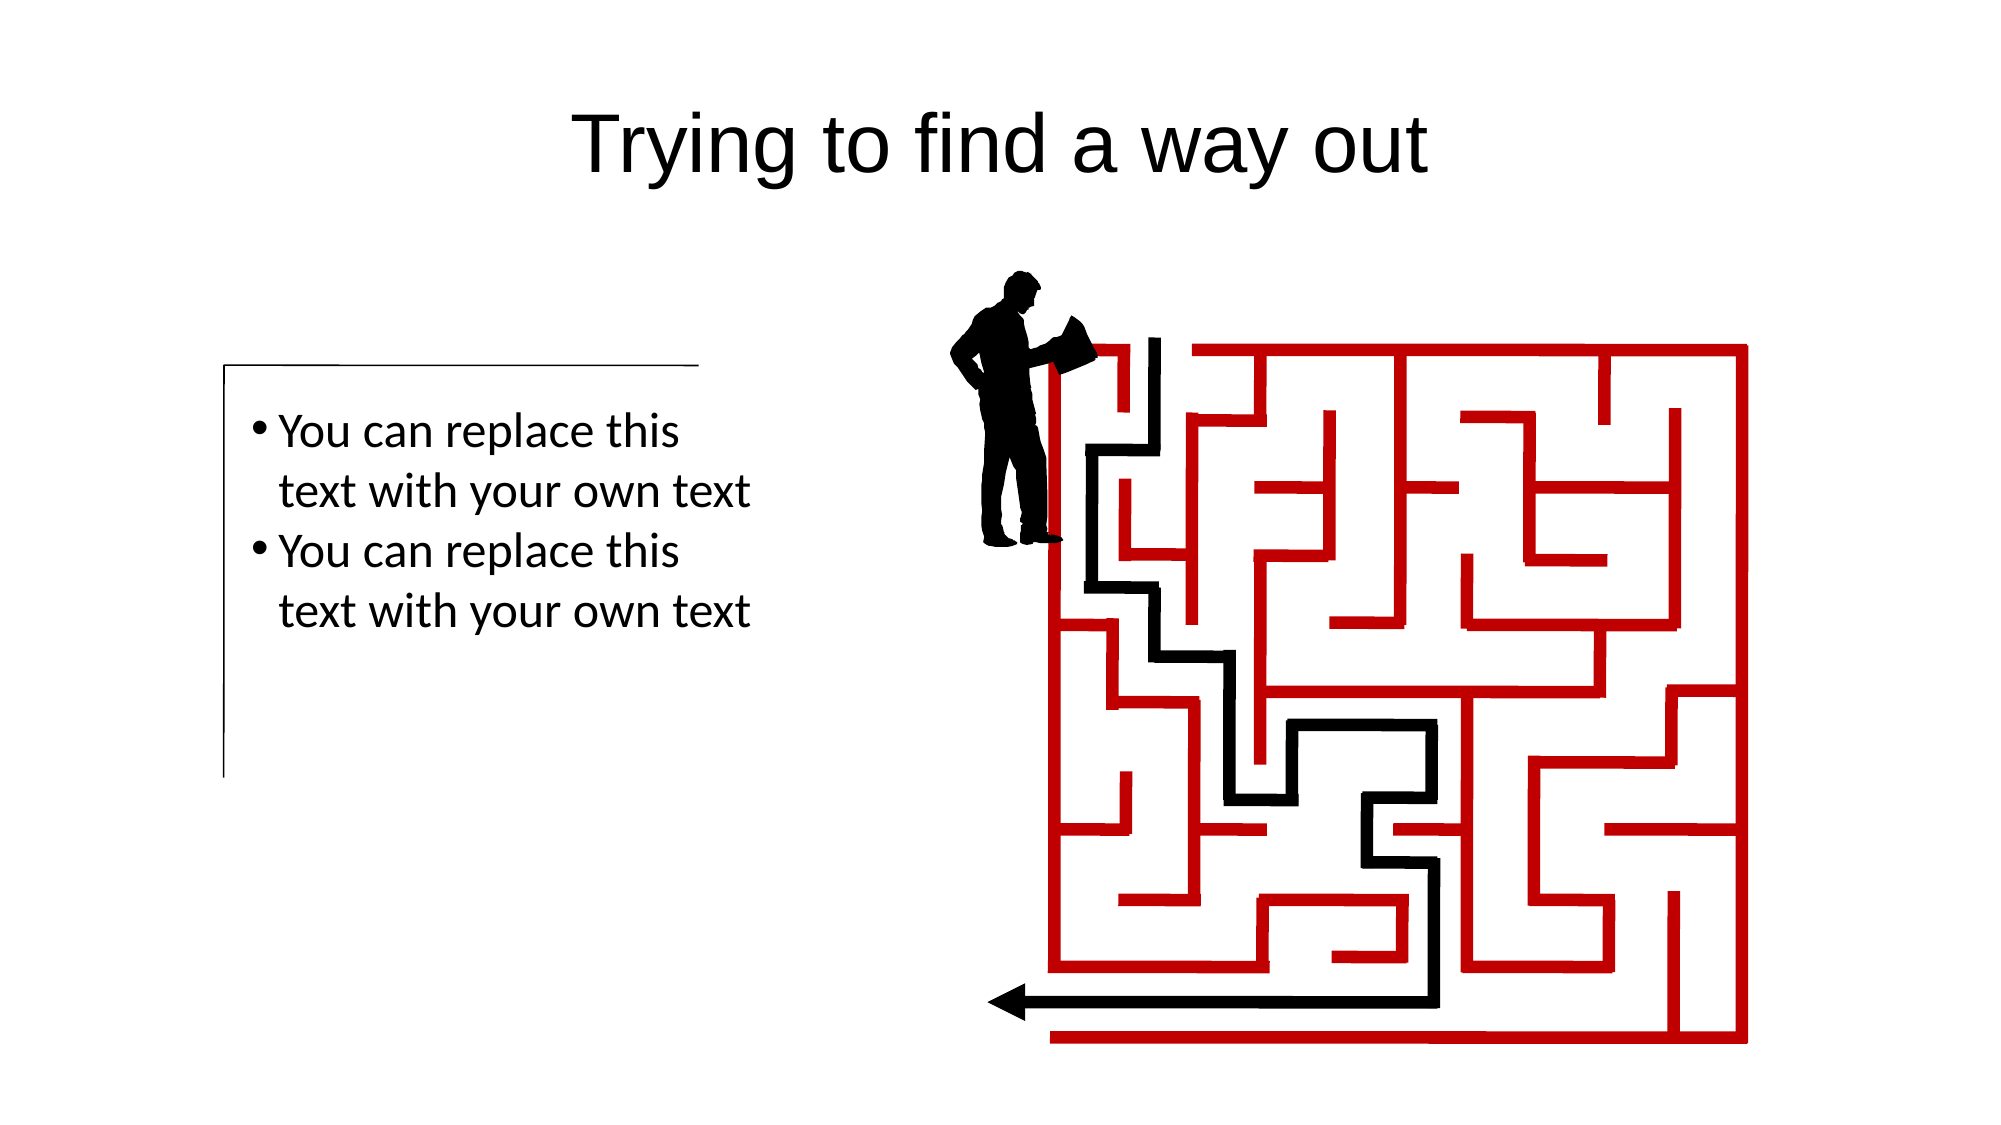

# Trying to find a way out

You can replace this text with your own text
You can replace this text with your own text